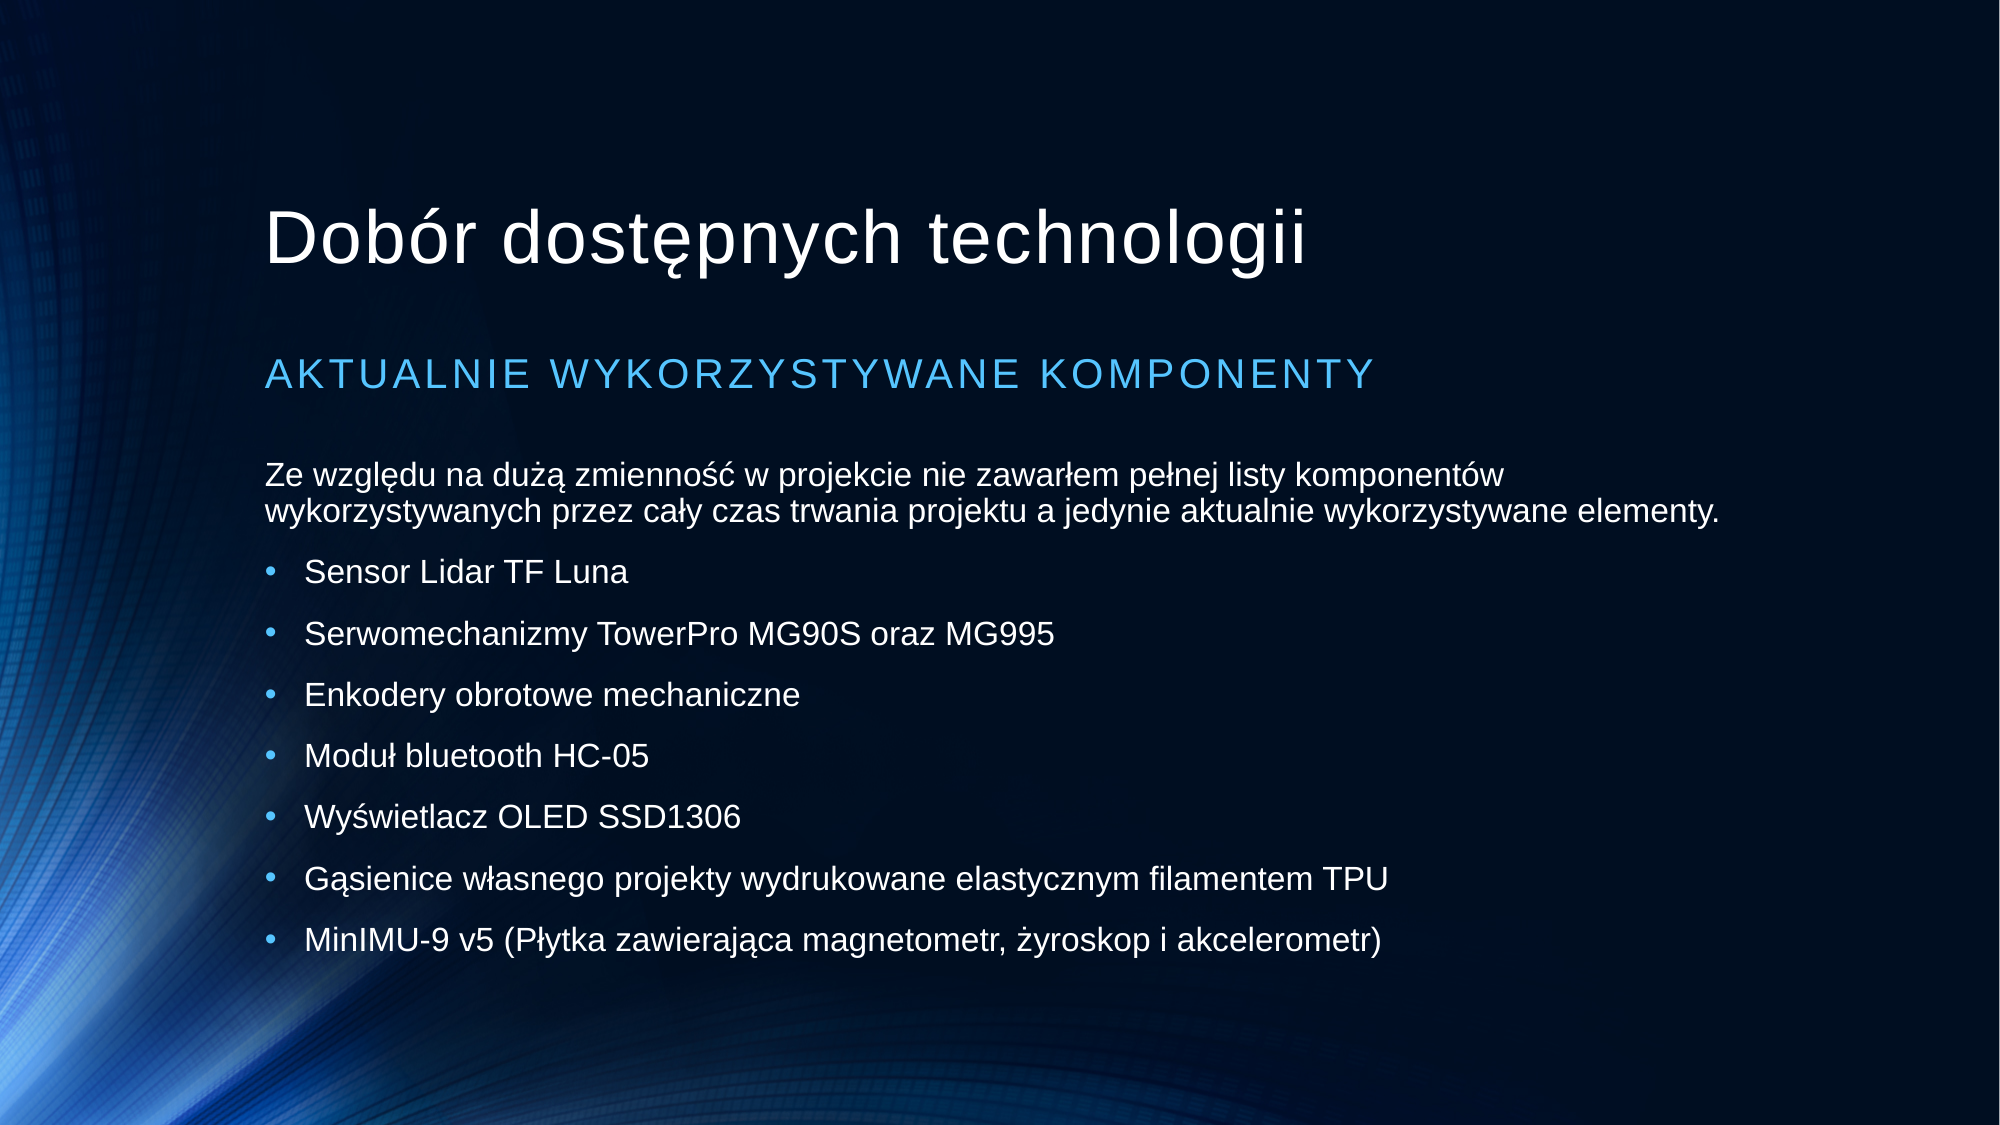

# Dobór dostępnych technologii
Aktualnie wykorzystywane komponenty
Ze względu na dużą zmienność w projekcie nie zawarłem pełnej listy komponentów wykorzystywanych przez cały czas trwania projektu a jedynie aktualnie wykorzystywane elementy.
Sensor Lidar TF Luna
Serwomechanizmy TowerPro MG90S oraz MG995
Enkodery obrotowe mechaniczne
Moduł bluetooth HC-05
Wyświetlacz OLED SSD1306
Gąsienice własnego projekty wydrukowane elastycznym filamentem TPU
MinIMU-9 v5 (Płytka zawierająca magnetometr, żyroskop i akcelerometr)